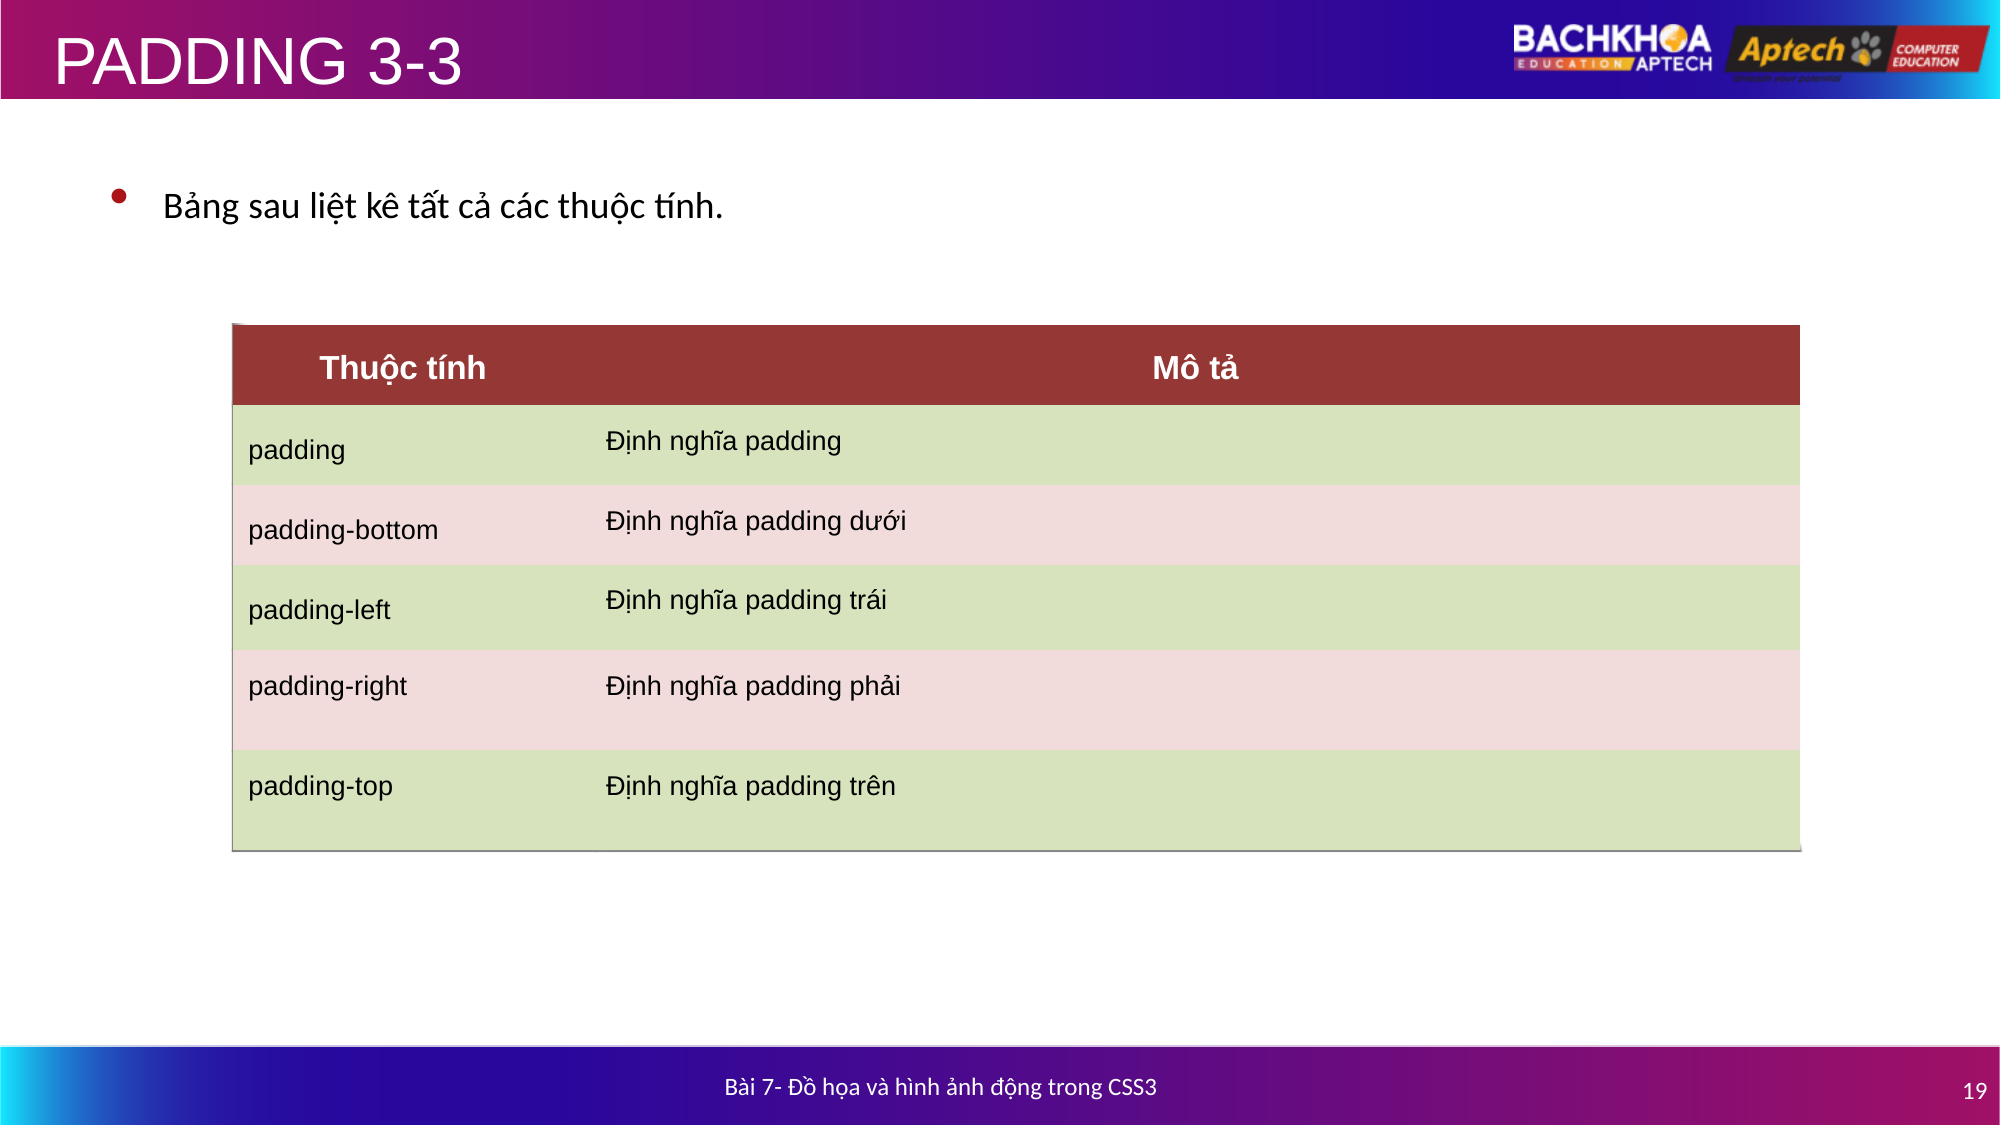

# PADDING 3-3
Bảng sau liệt kê tất cả các thuộc tính.

| Thuộc tính | Mô tả |
| --- | --- |
| padding | Định nghĩa padding |
| padding-bottom | Định nghĩa padding dưới |
| padding-left | Định nghĩa padding trái |
| padding-right | Định nghĩa padding phải |
| padding-top | Định nghĩa padding trên |
Bài 7- Đồ họa và hình ảnh động trong CSS3
19